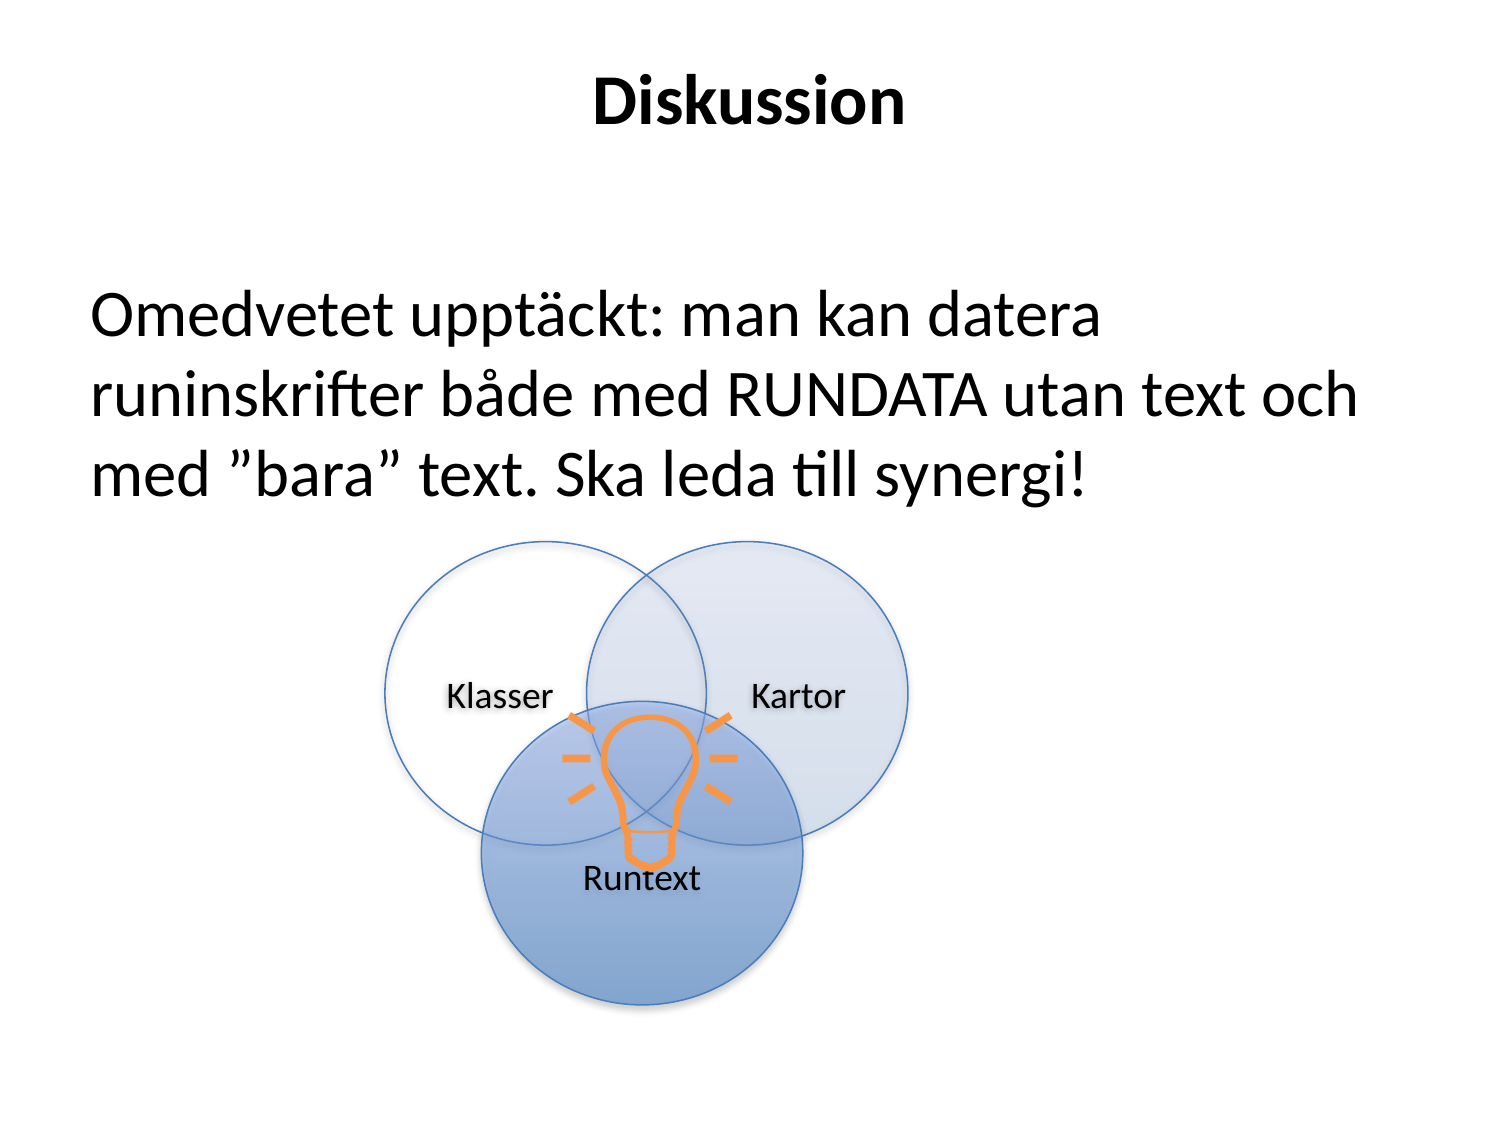

# Diskussion
Omedvetet upptäckt: man kan datera runinskrifter både med RUNDATA utan text och med ”bara” text. Ska leda till synergi!
Klasser
Kartor
💡

Runtext